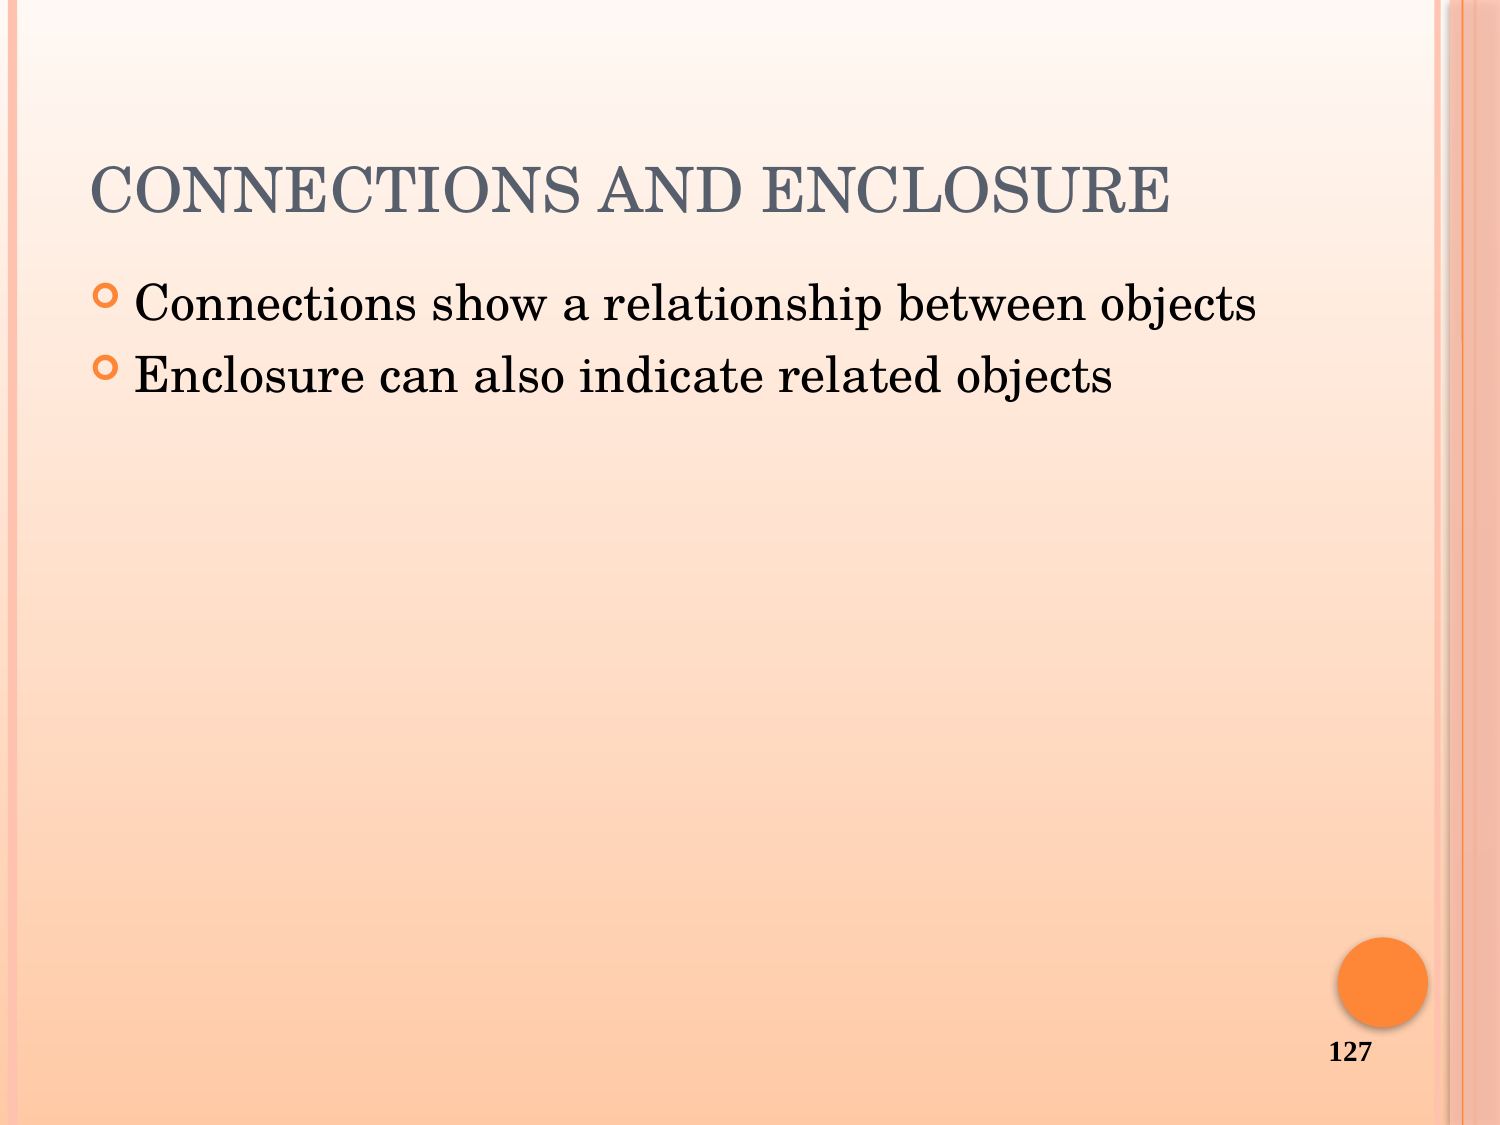

# Connections and Enclosure
Connections show a relationship between objects
Enclosure can also indicate related objects
127